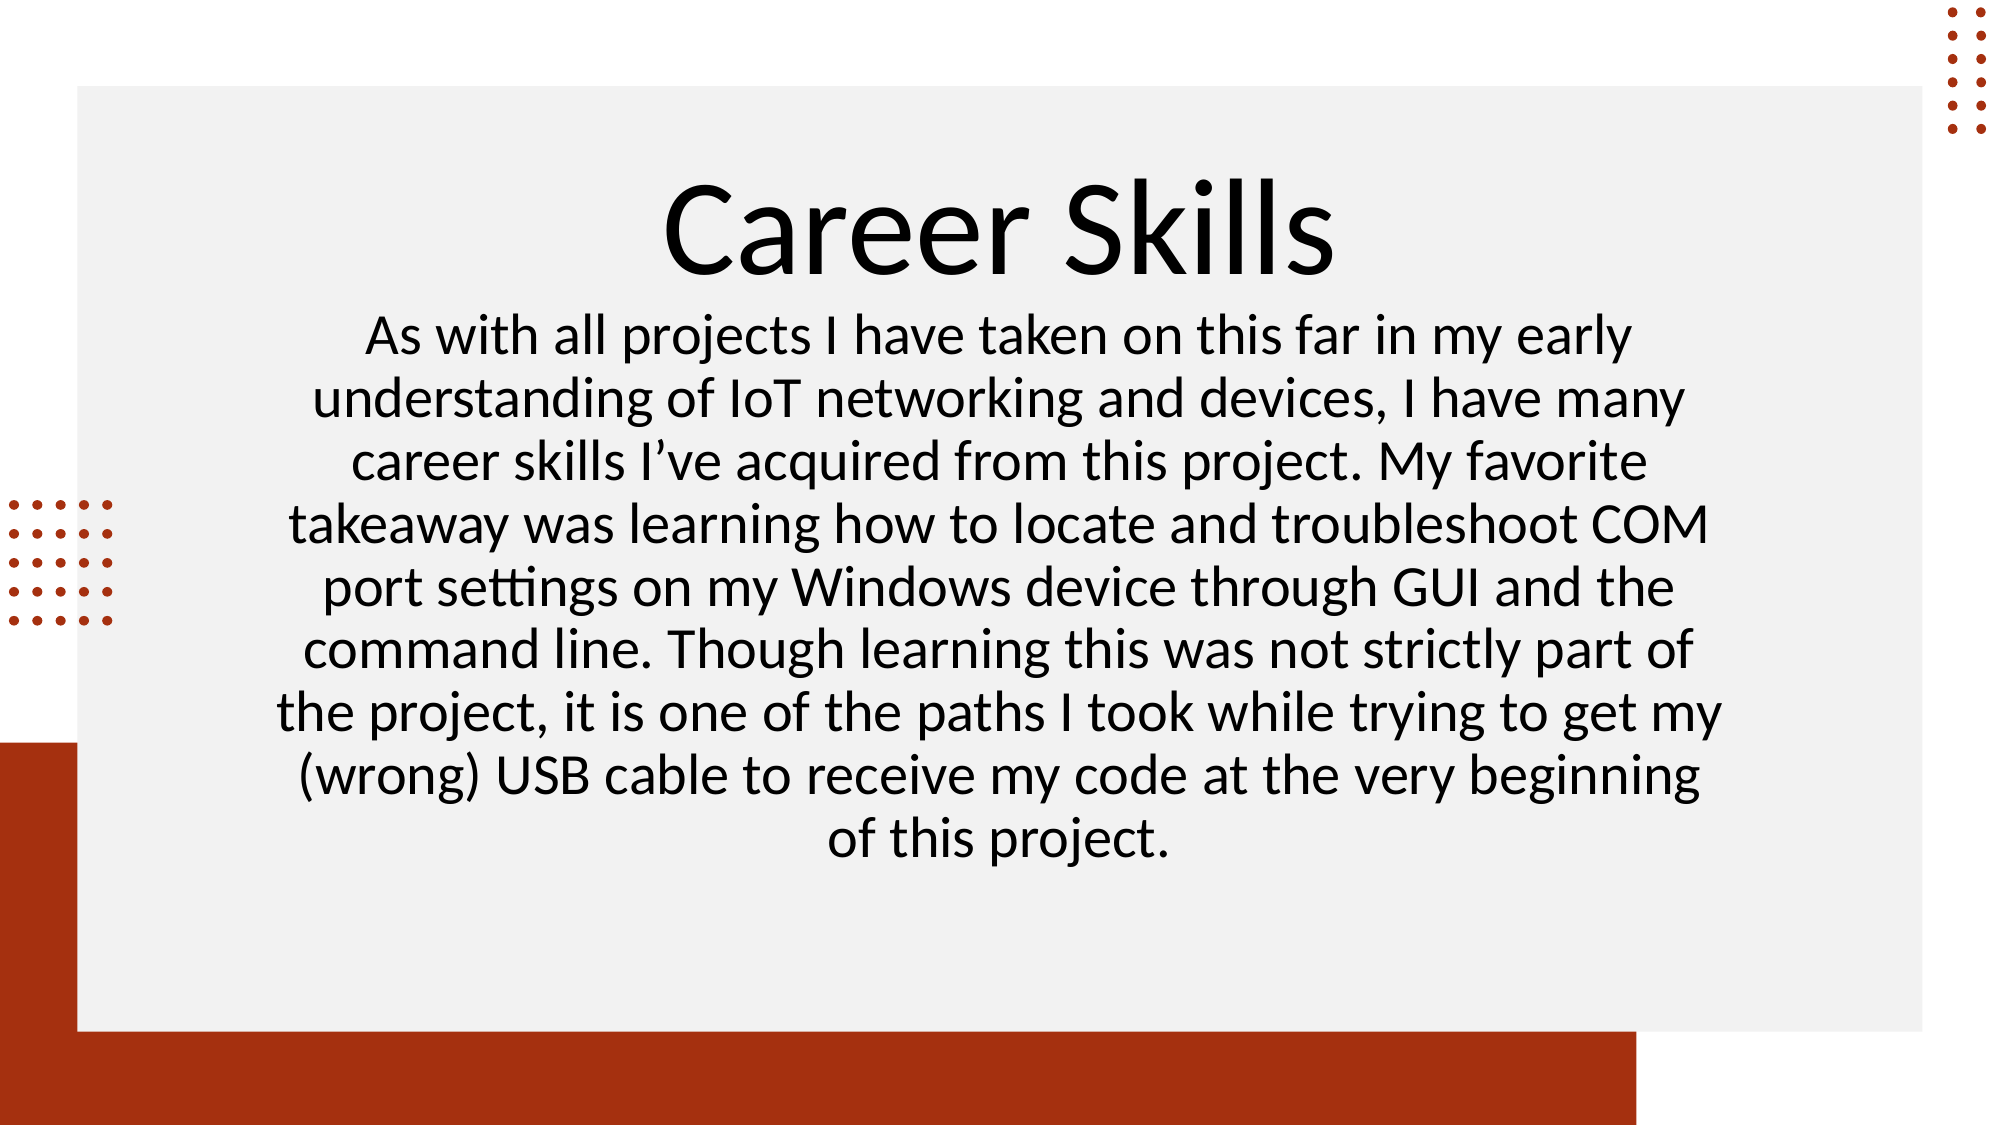

# Career Skills As with all projects I have taken on this far in my early understanding of IoT networking and devices, I have many career skills I’ve acquired from this project. My favorite takeaway was learning how to locate and troubleshoot COM port settings on my Windows device through GUI and the command line. Though learning this was not strictly part of the project, it is one of the paths I took while trying to get my (wrong) USB cable to receive my code at the very beginning of this project.